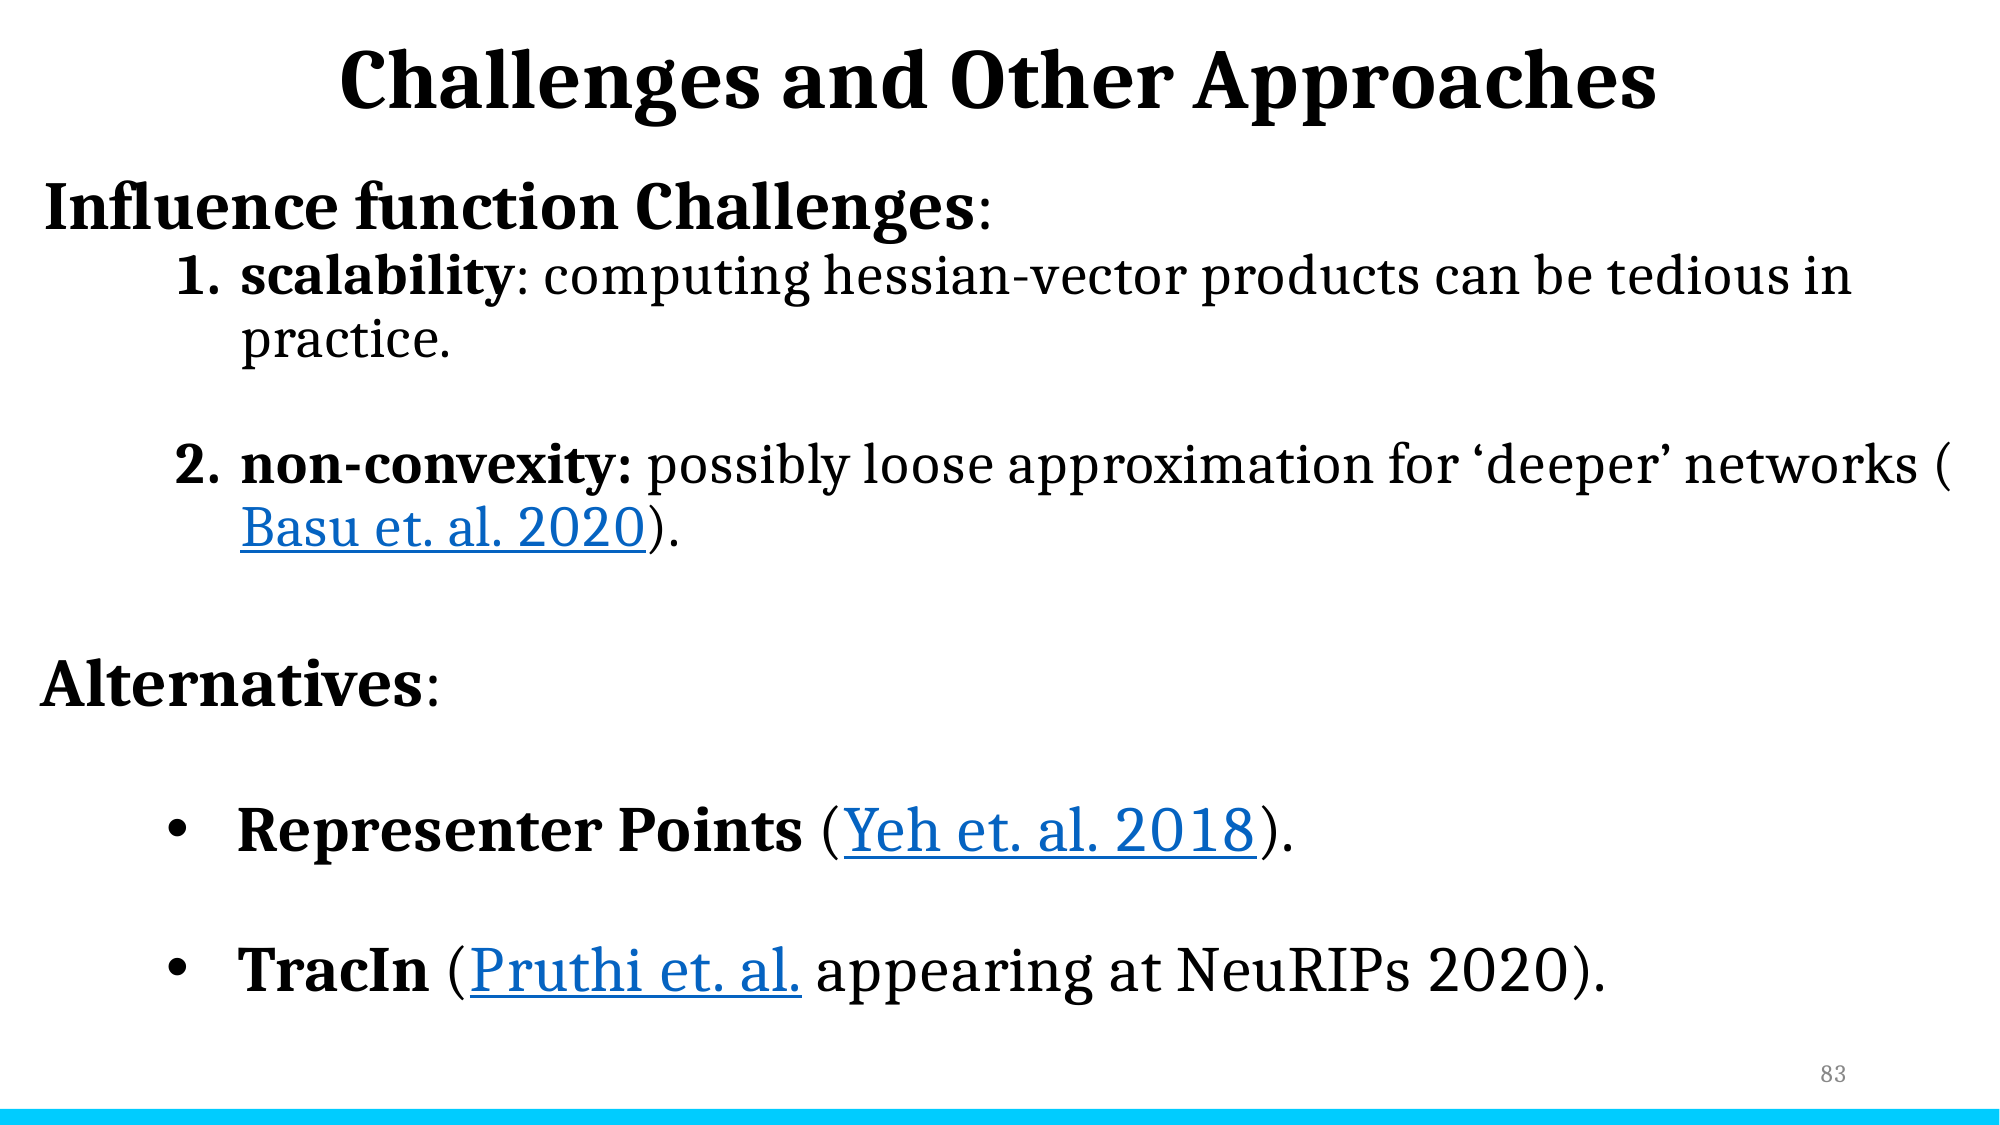

# Challenges and Other Approaches
Influence function Challenges:
scalability: computing hessian-vector products can be tedious in practice.

non-convexity: possibly loose approximation for ‘deeper’ networks (Basu et. al. 2020).

Alternatives:

Representer Points (Yeh et. al. 2018).

TracIn (Pruthi et. al. appearing at NeuRIPs 2020).

83